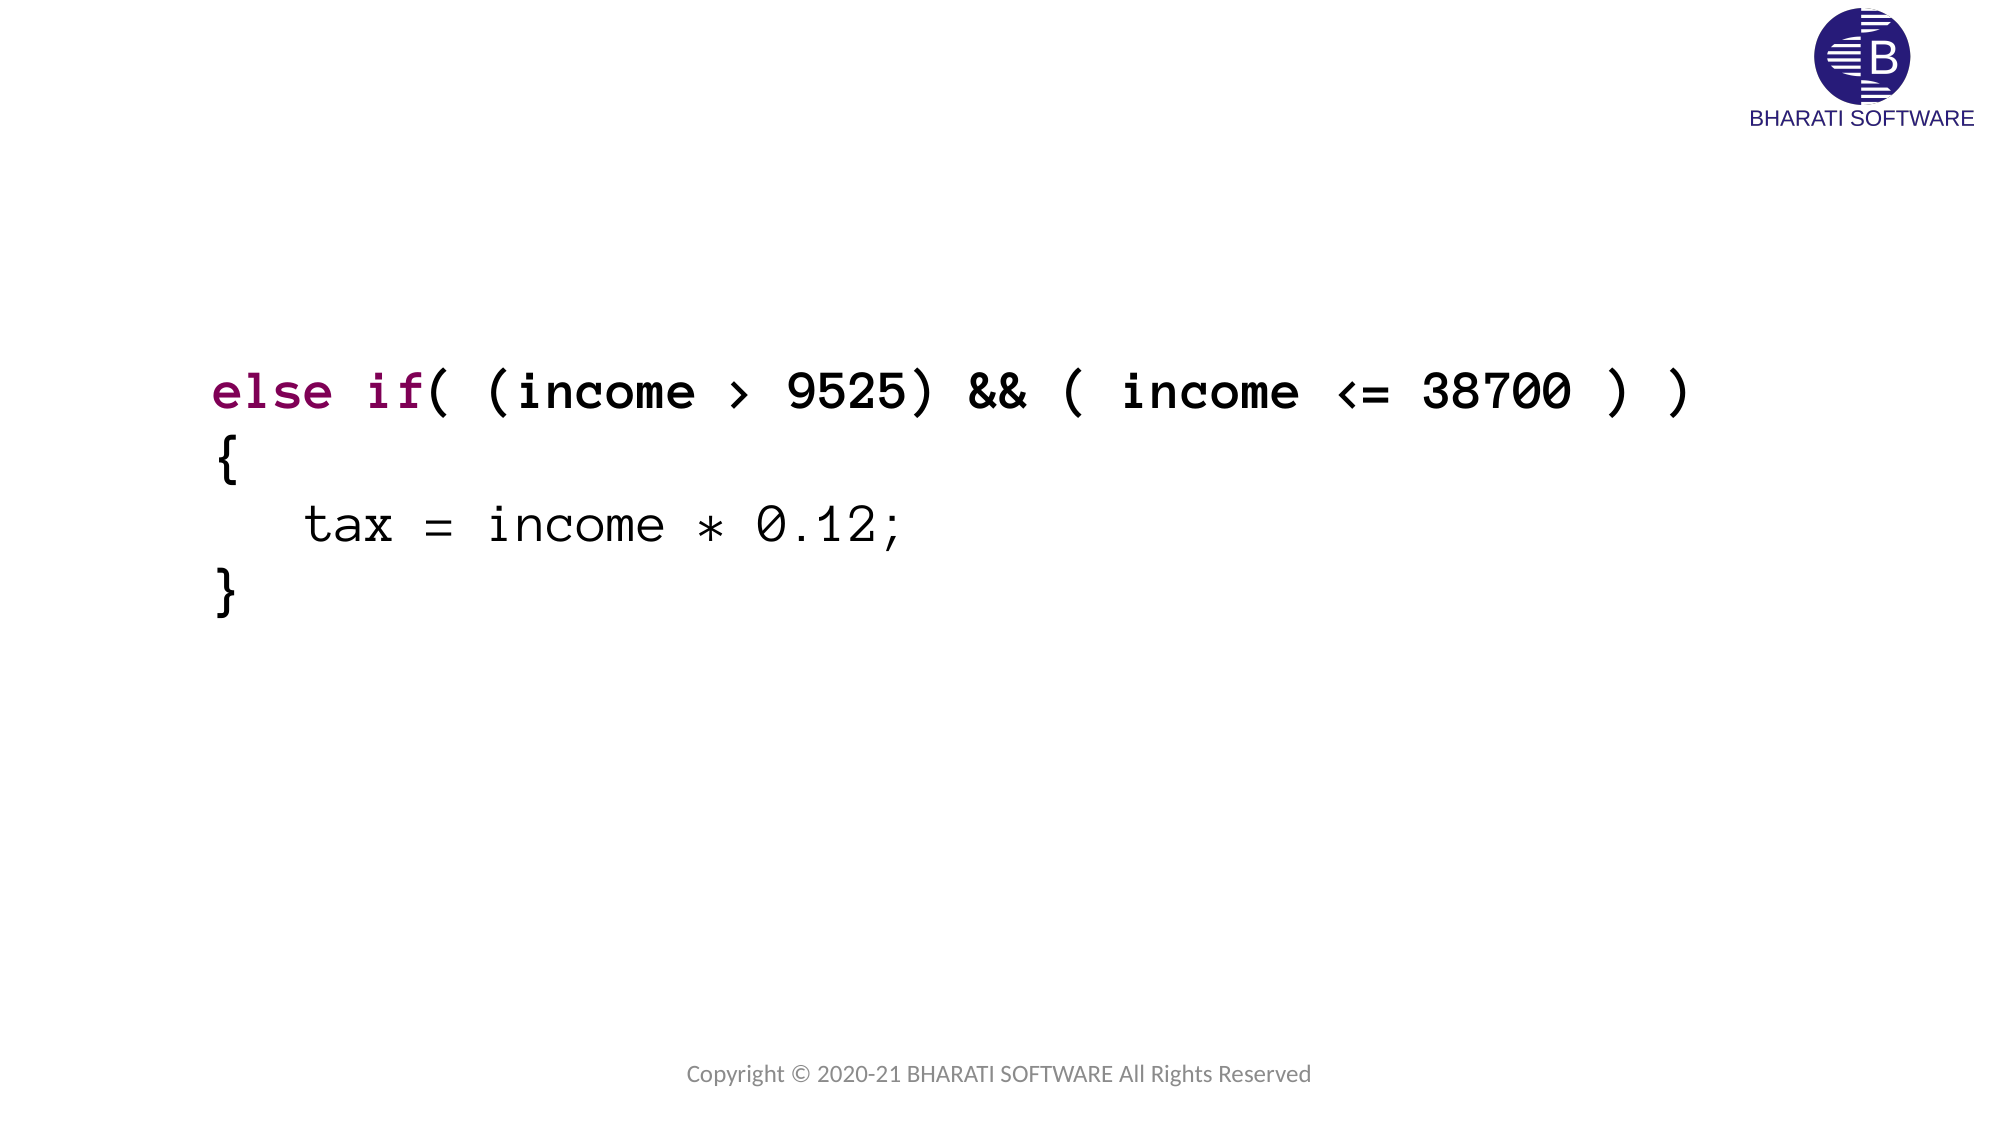

else if( (income > 9525) && ( income <= 38700 ) )
{
   tax = income * 0.12;
}
Copyright © 2020-21 BHARATI SOFTWARE All Rights Reserved